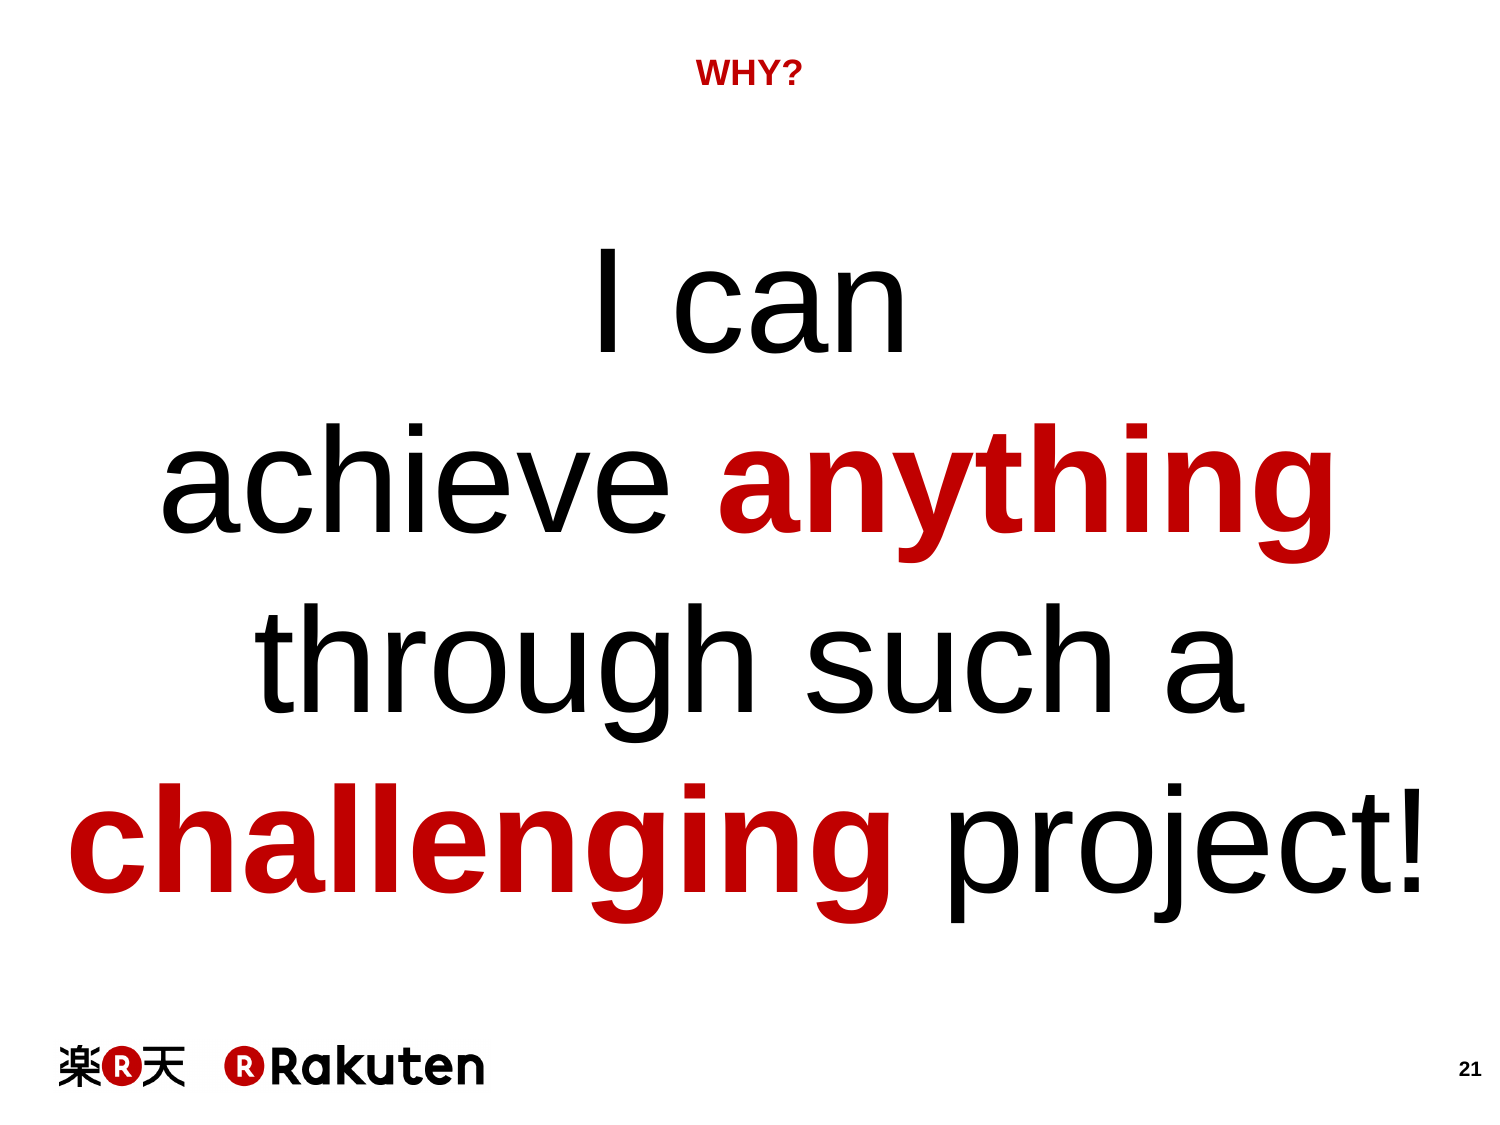

# WHY?
I can
achieve anything through such a challenging project!